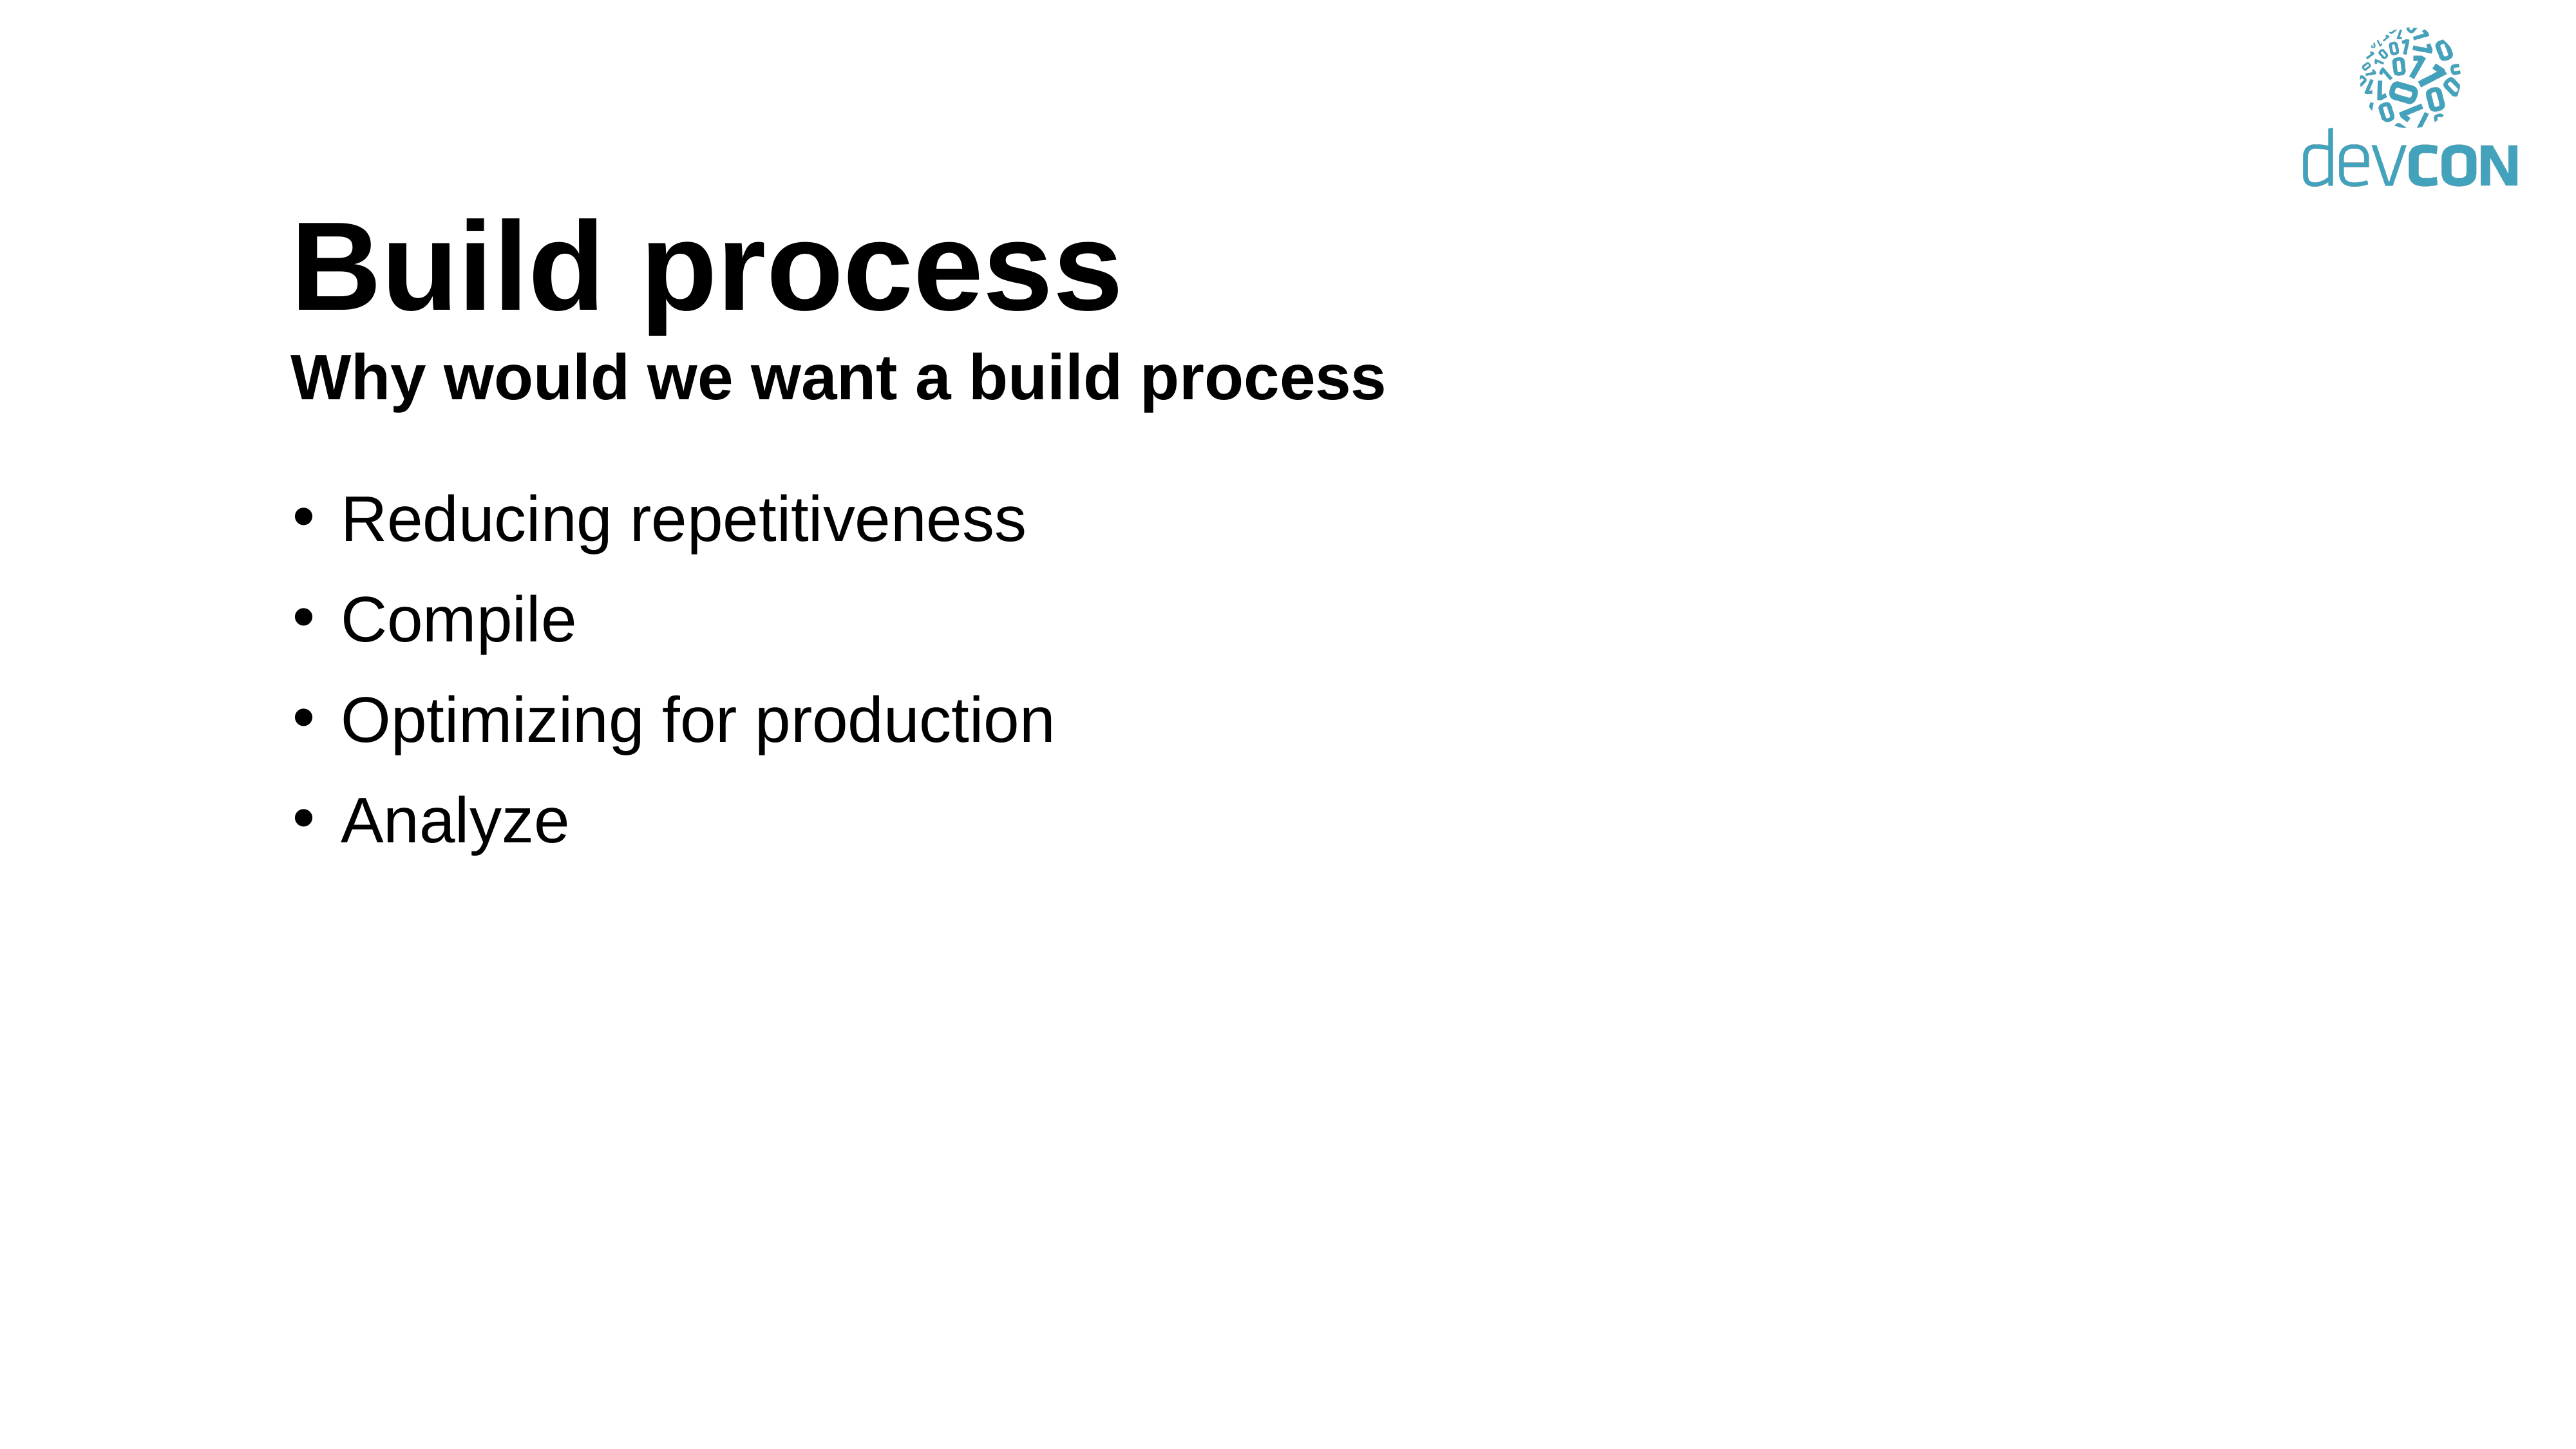

# Build process Why would we want a build process
Reducing repetitiveness
Compile
Optimizing for production
Analyze